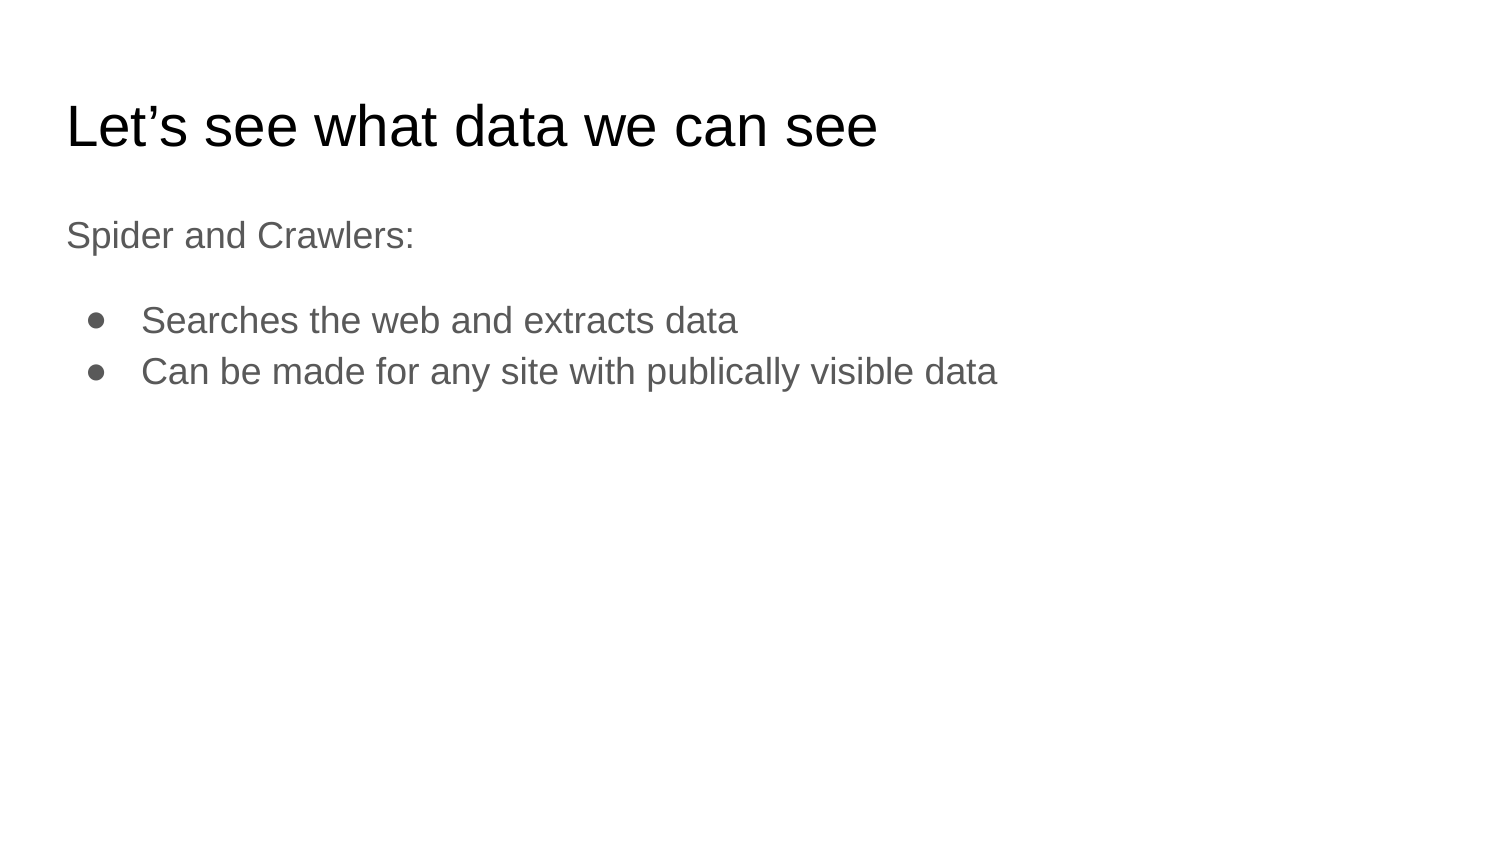

# Let’s see what data we can see
Spider and Crawlers:
Searches the web and extracts data
Can be made for any site with publically visible data